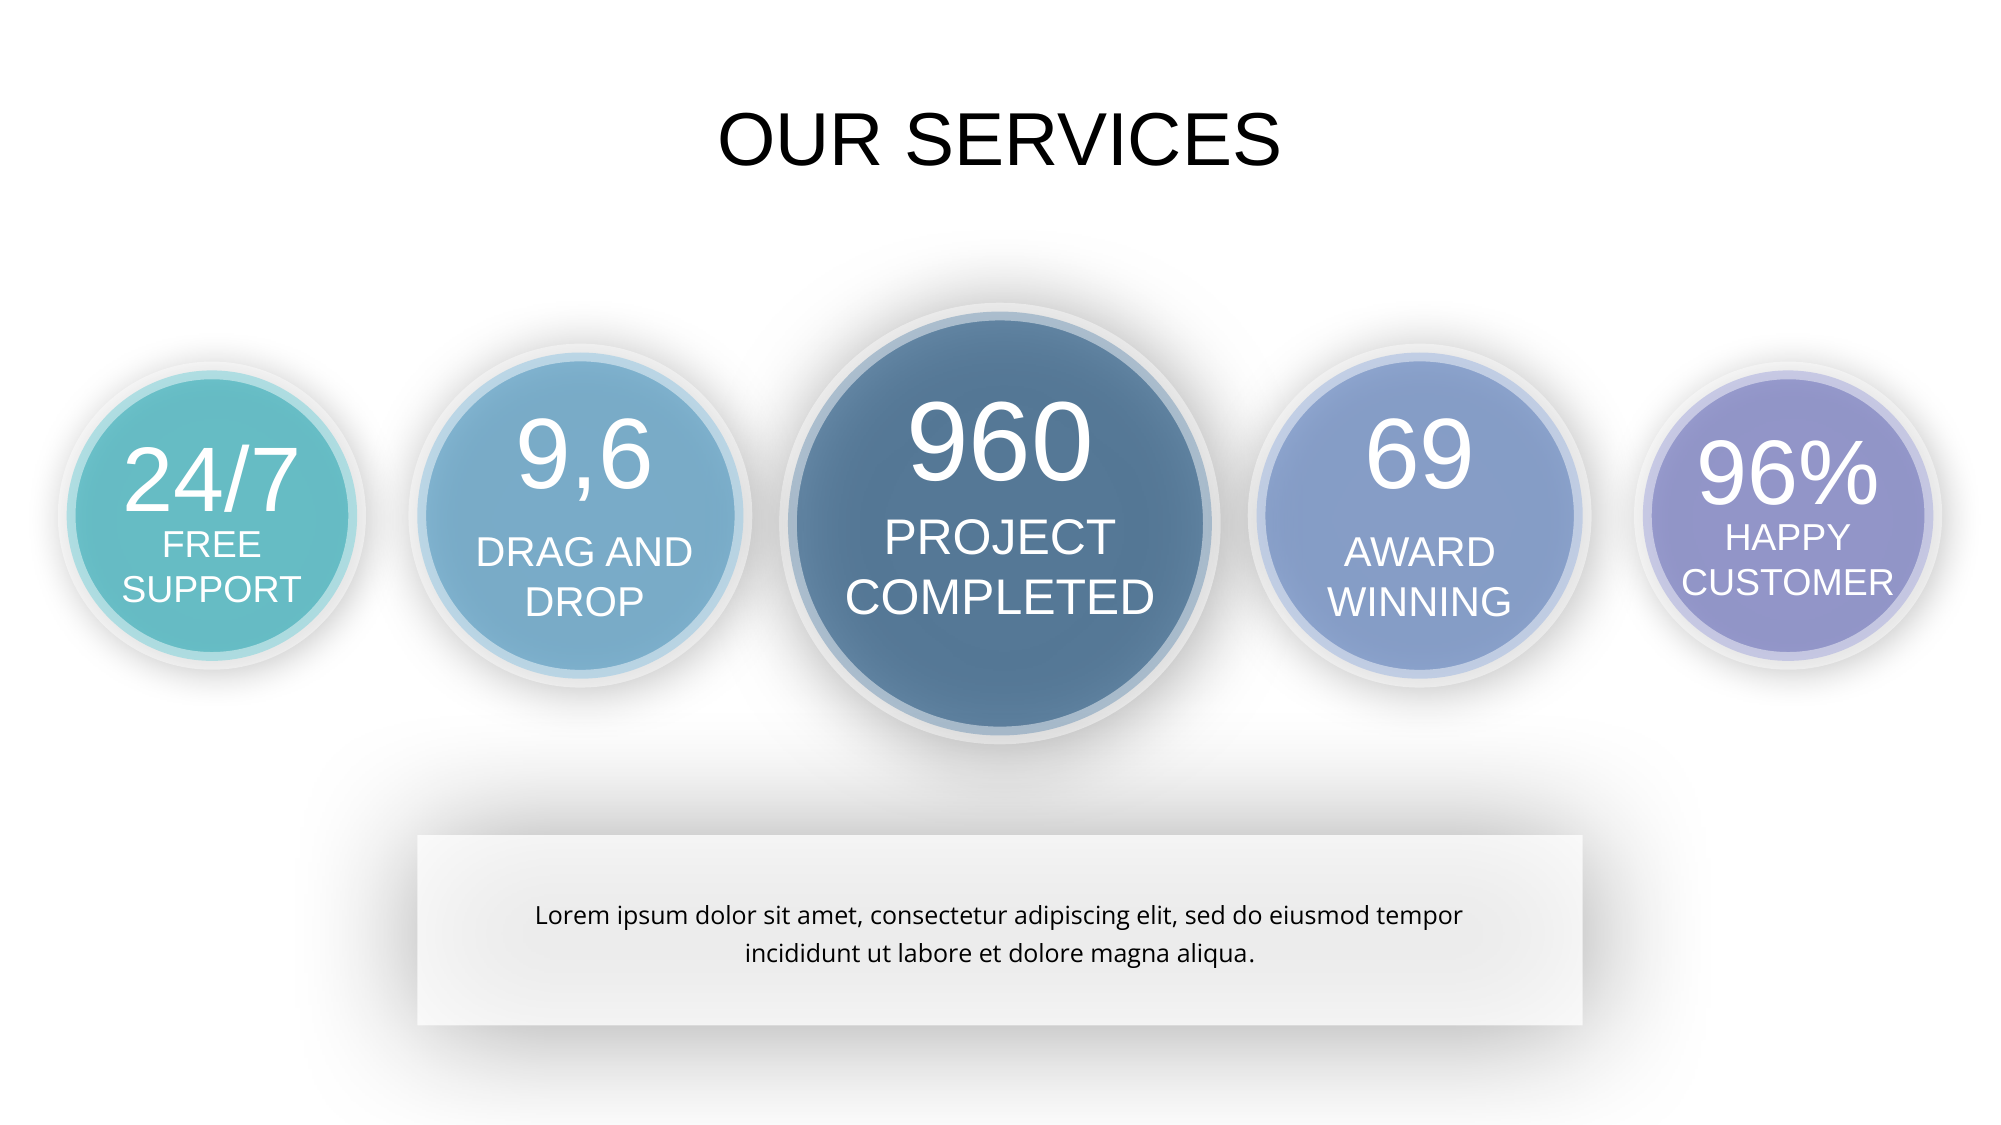

OUR SERVICES

960

9,6
DRAG AND DROP
69
AWARD
WINNING
96%
HAPPY
CUSTOMER
24/7
FREE
SUPPORT
PROJECT
COMPLETED

Lorem ipsum dolor sit amet, consectetur adipiscing elit, sed do eiusmod tempor incididunt ut labore et dolore magna aliqua.